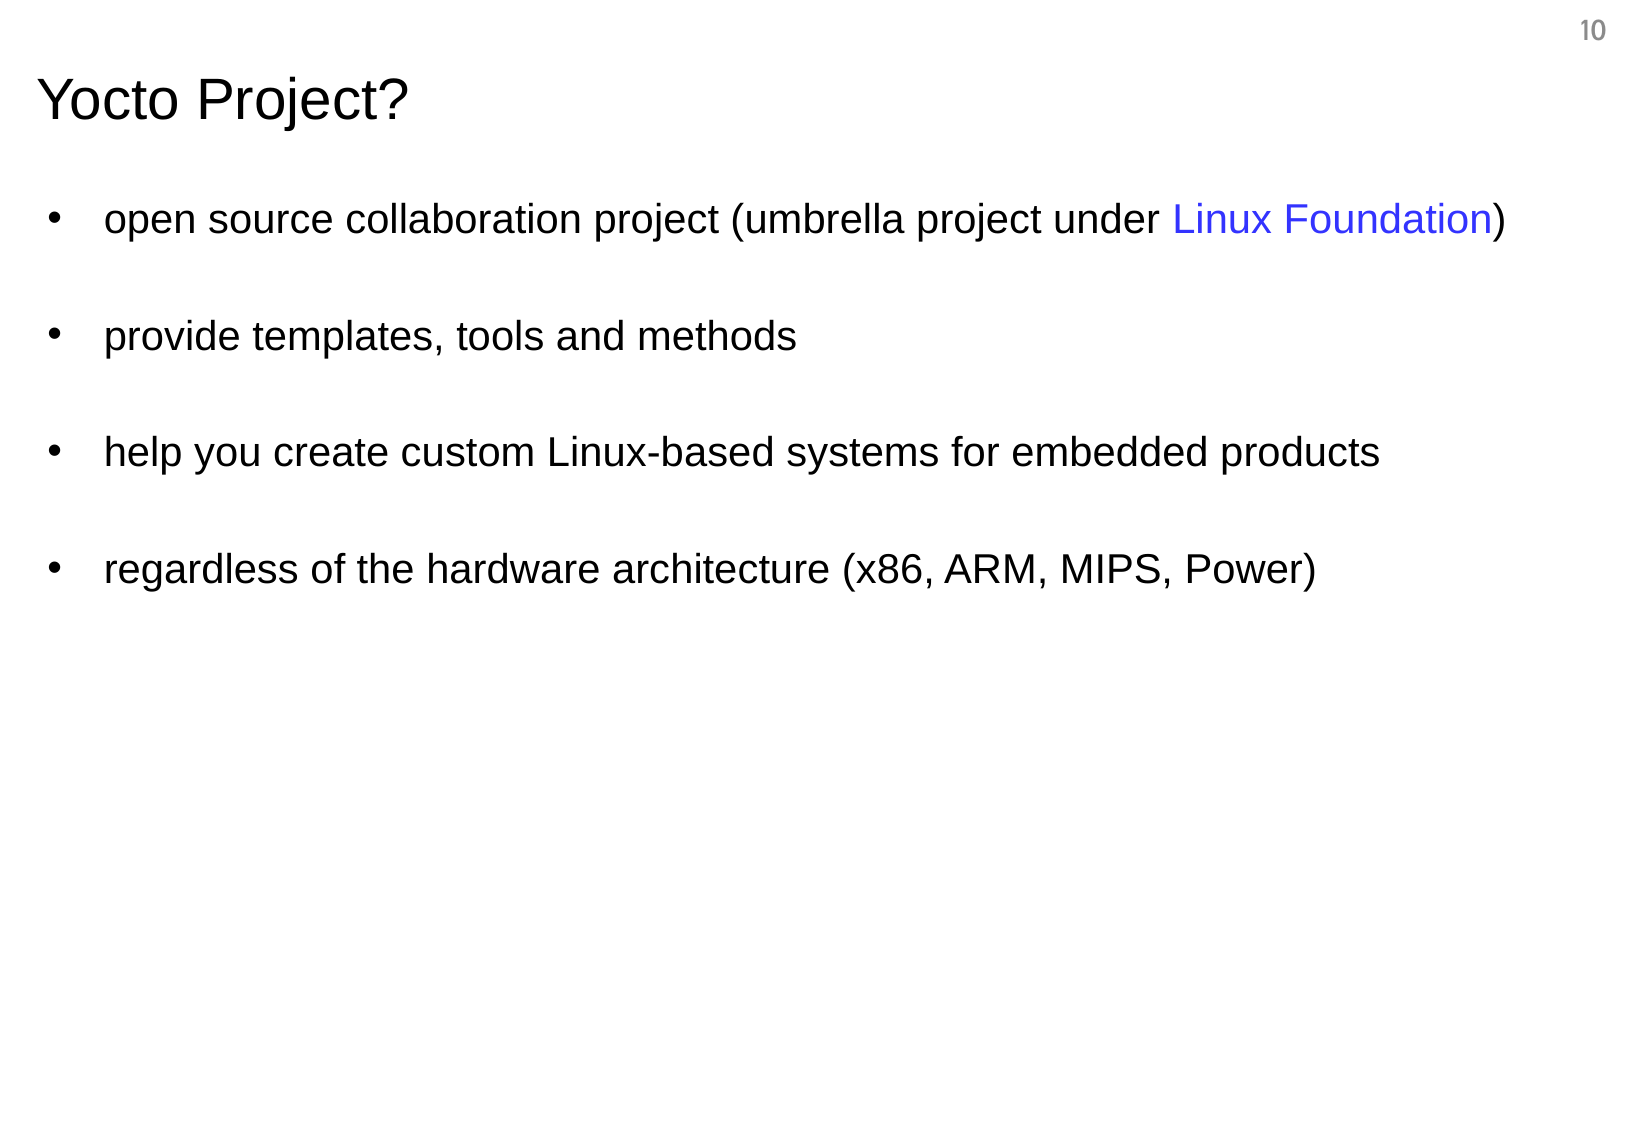

Yocto Project?
open source collaboration project (umbrella project under Linux Foundation)

provide templates, tools and methods

help you create custom Linux-based systems for embedded products

regardless of the hardware architecture (x86, ARM, MIPS, Power)